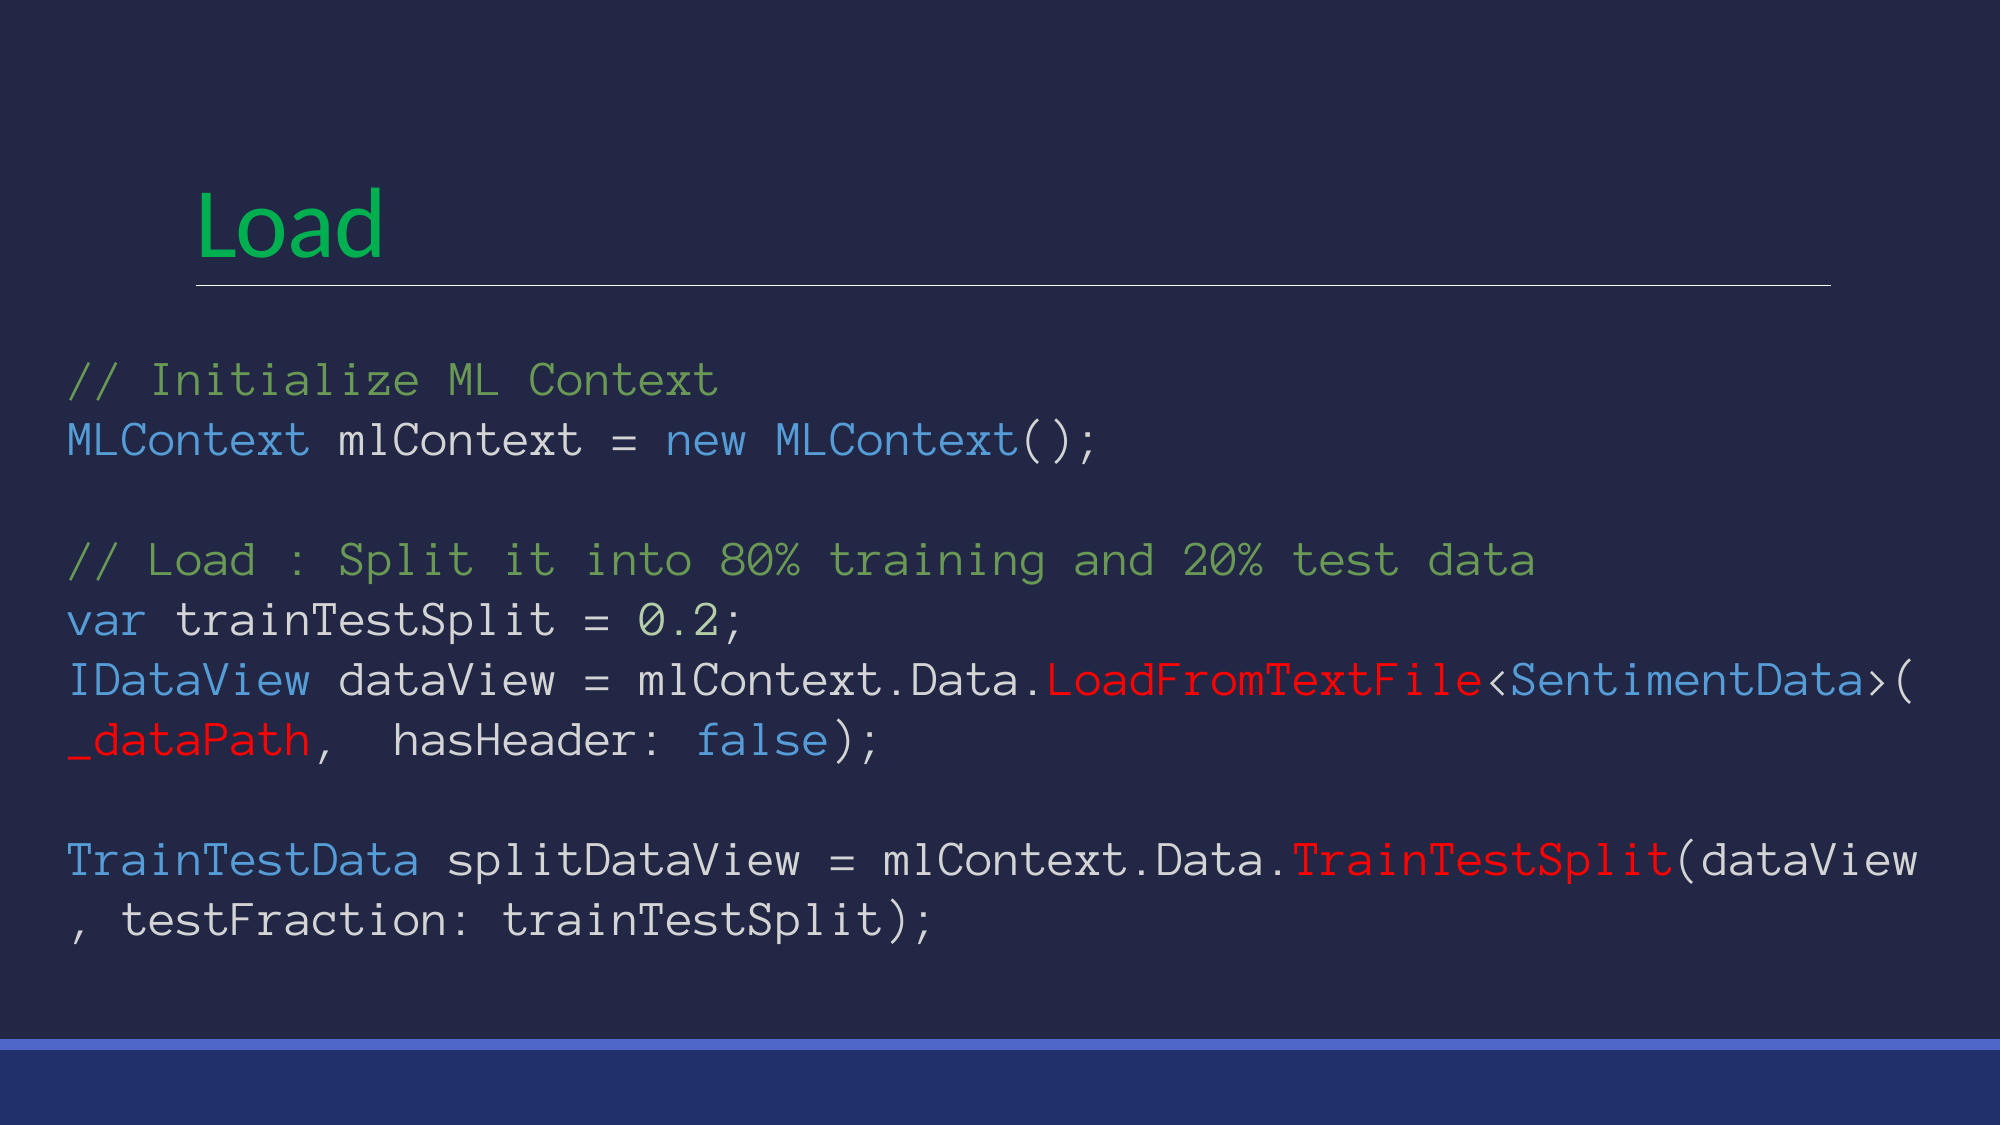

# Load
// Initialize ML Context
MLContext mlContext = new MLContext();
// Load : Split it into 80% training and 20% test data
var trainTestSplit = 0.2;
IDataView dataView = mlContext.Data.LoadFromTextFile<SentimentData>(_dataPath,  hasHeader: false);

TrainTestData splitDataView = mlContext.Data.TrainTestSplit(dataView, testFraction: trainTestSplit);